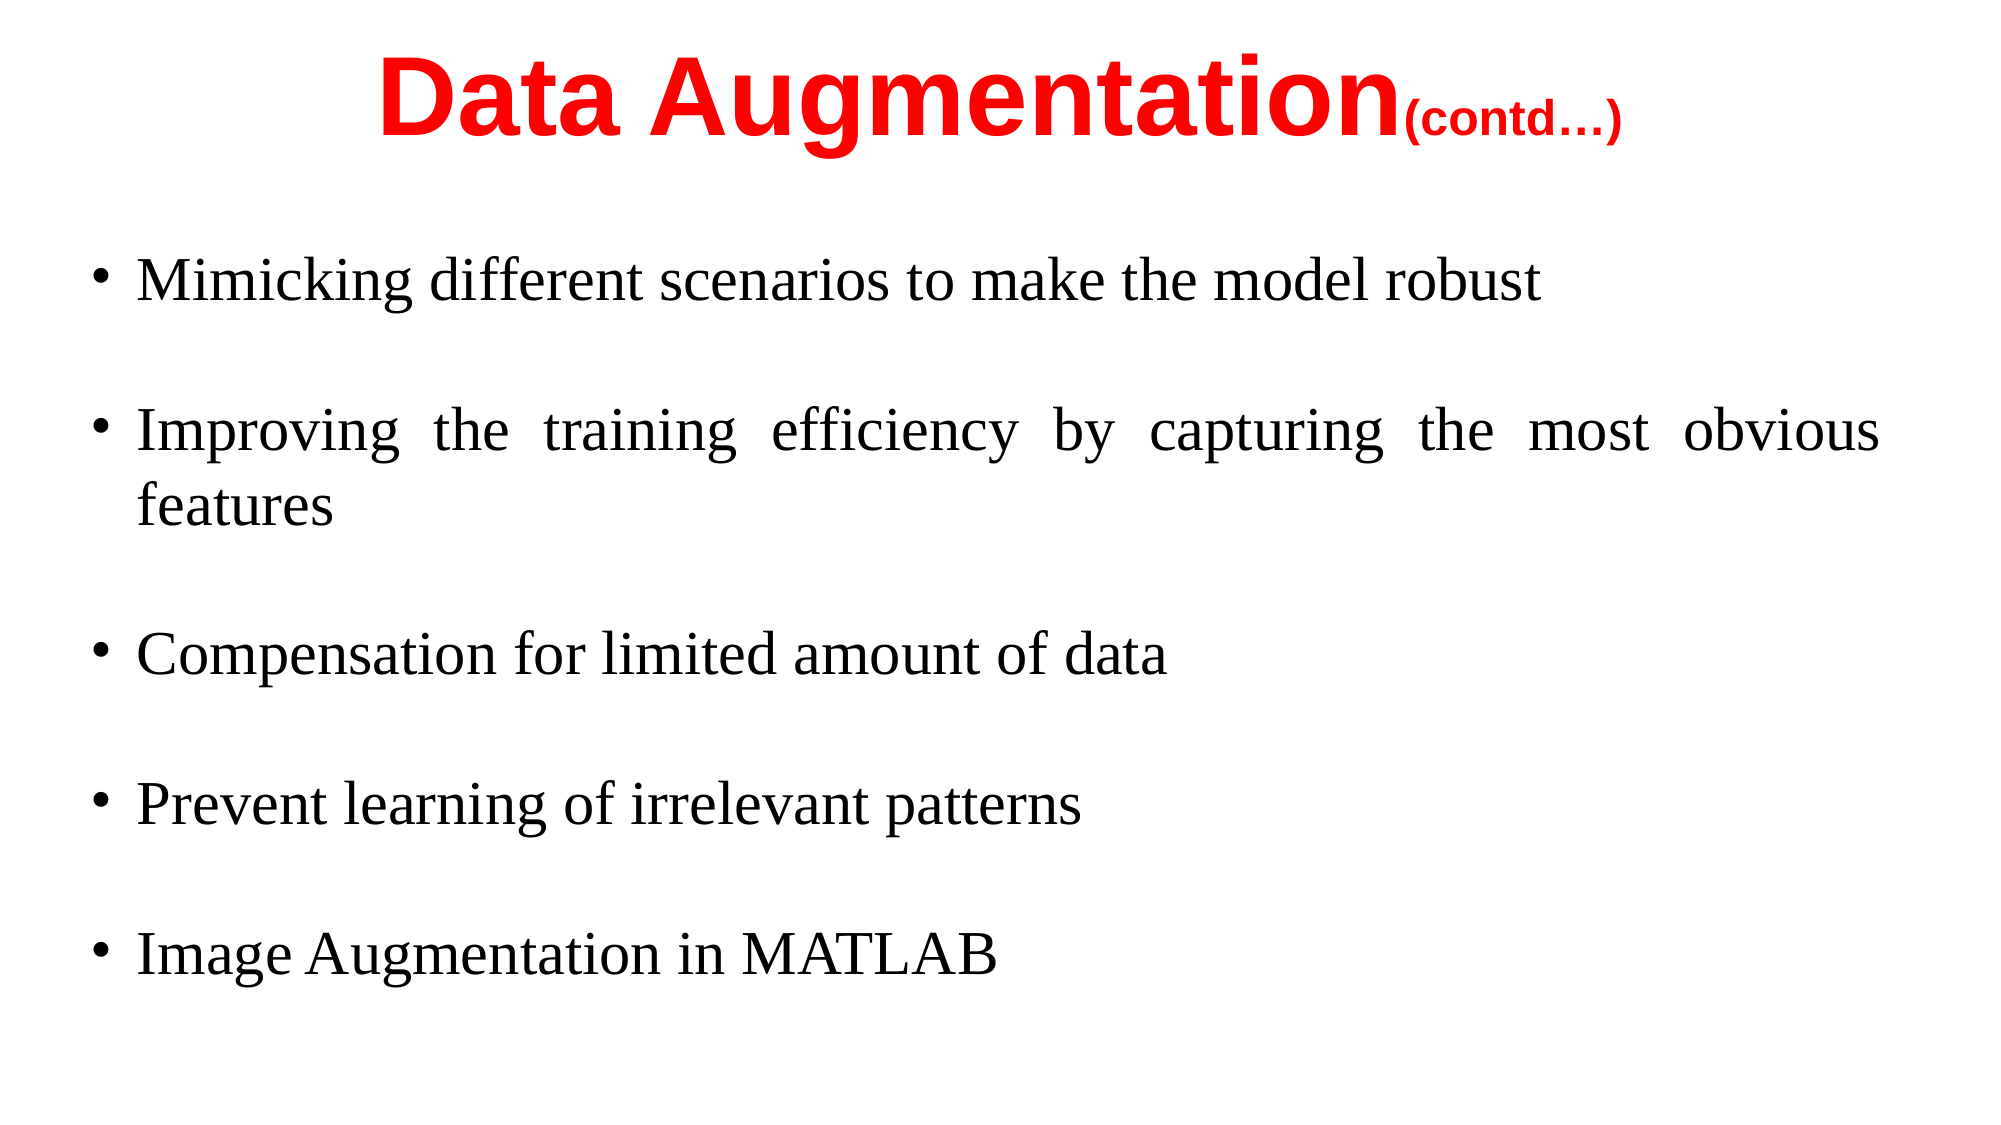

Data Augmentation(contd…)
Mimicking different scenarios to make the model robust

Improving the training efficiency by capturing the most obvious features

Compensation for limited amount of data

Prevent learning of irrelevant patterns

Image Augmentation in MATLAB